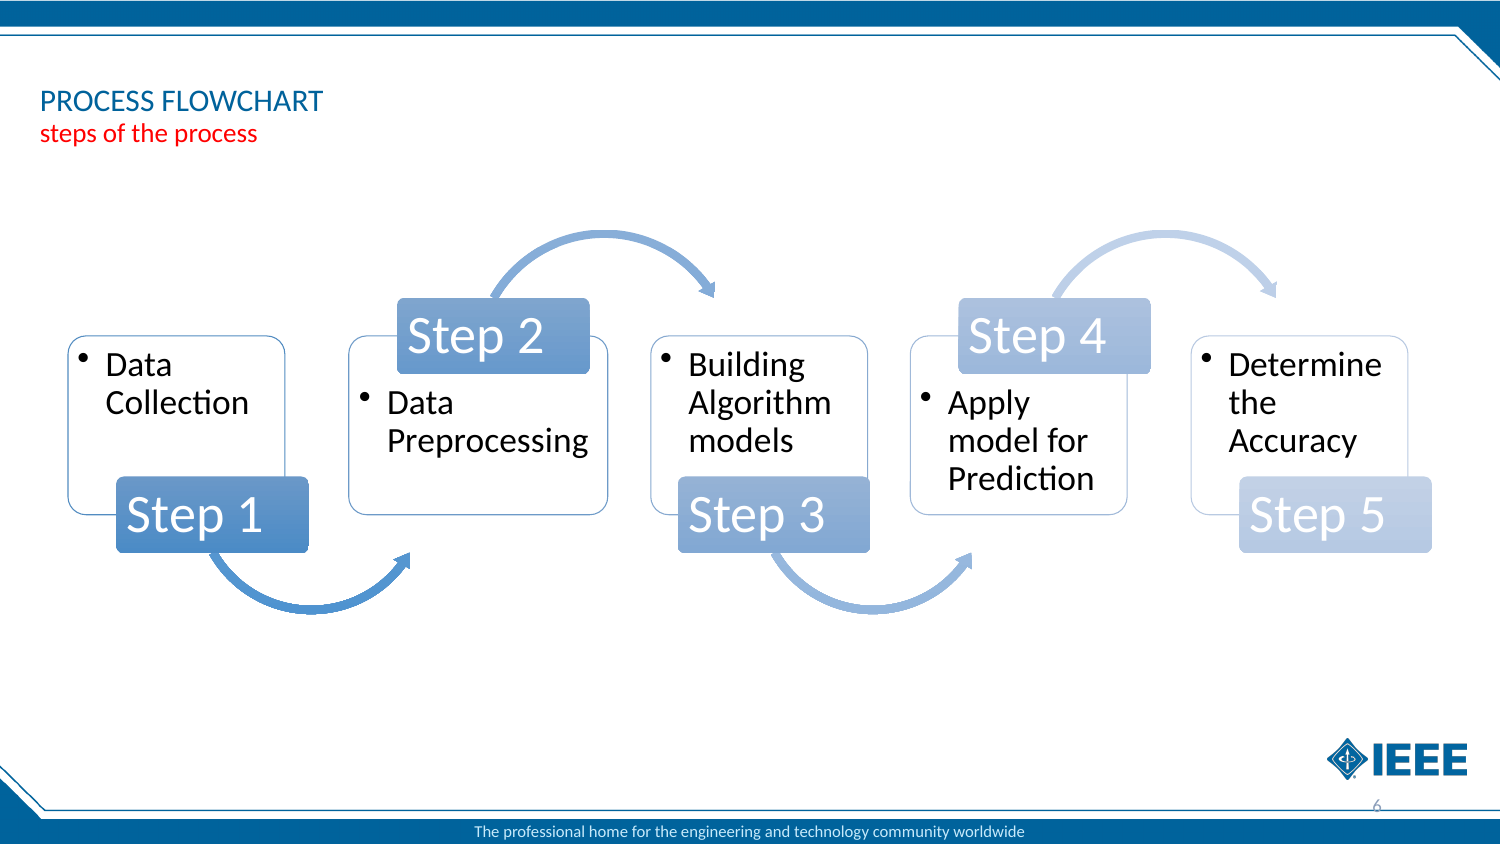

# PROCESS FLOWCHART steps of the process

Step 2

Step 4

Data Collection

Data Preprocessing

Building Algorithm models

Apply model for Prediction

Determine the Accuracy

Step 1

Step 3

Step 5
6